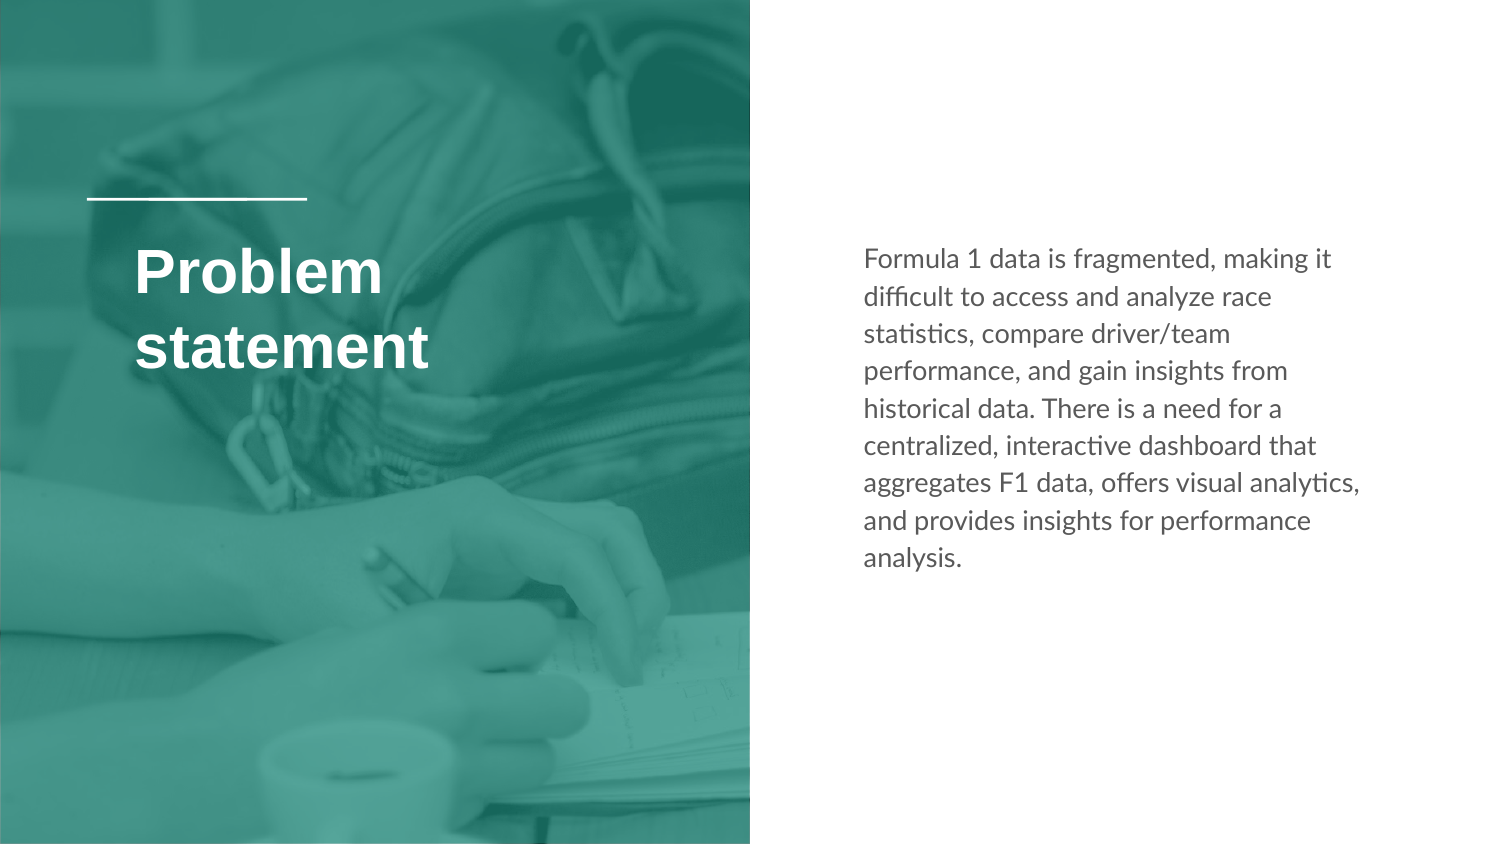

# Problem statement
Formula 1 data is fragmented, making it difficult to access and analyze race statistics, compare driver/team performance, and gain insights from historical data. There is a need for a centralized, interactive dashboard that aggregates F1 data, offers visual analytics, and provides insights for performance analysis.